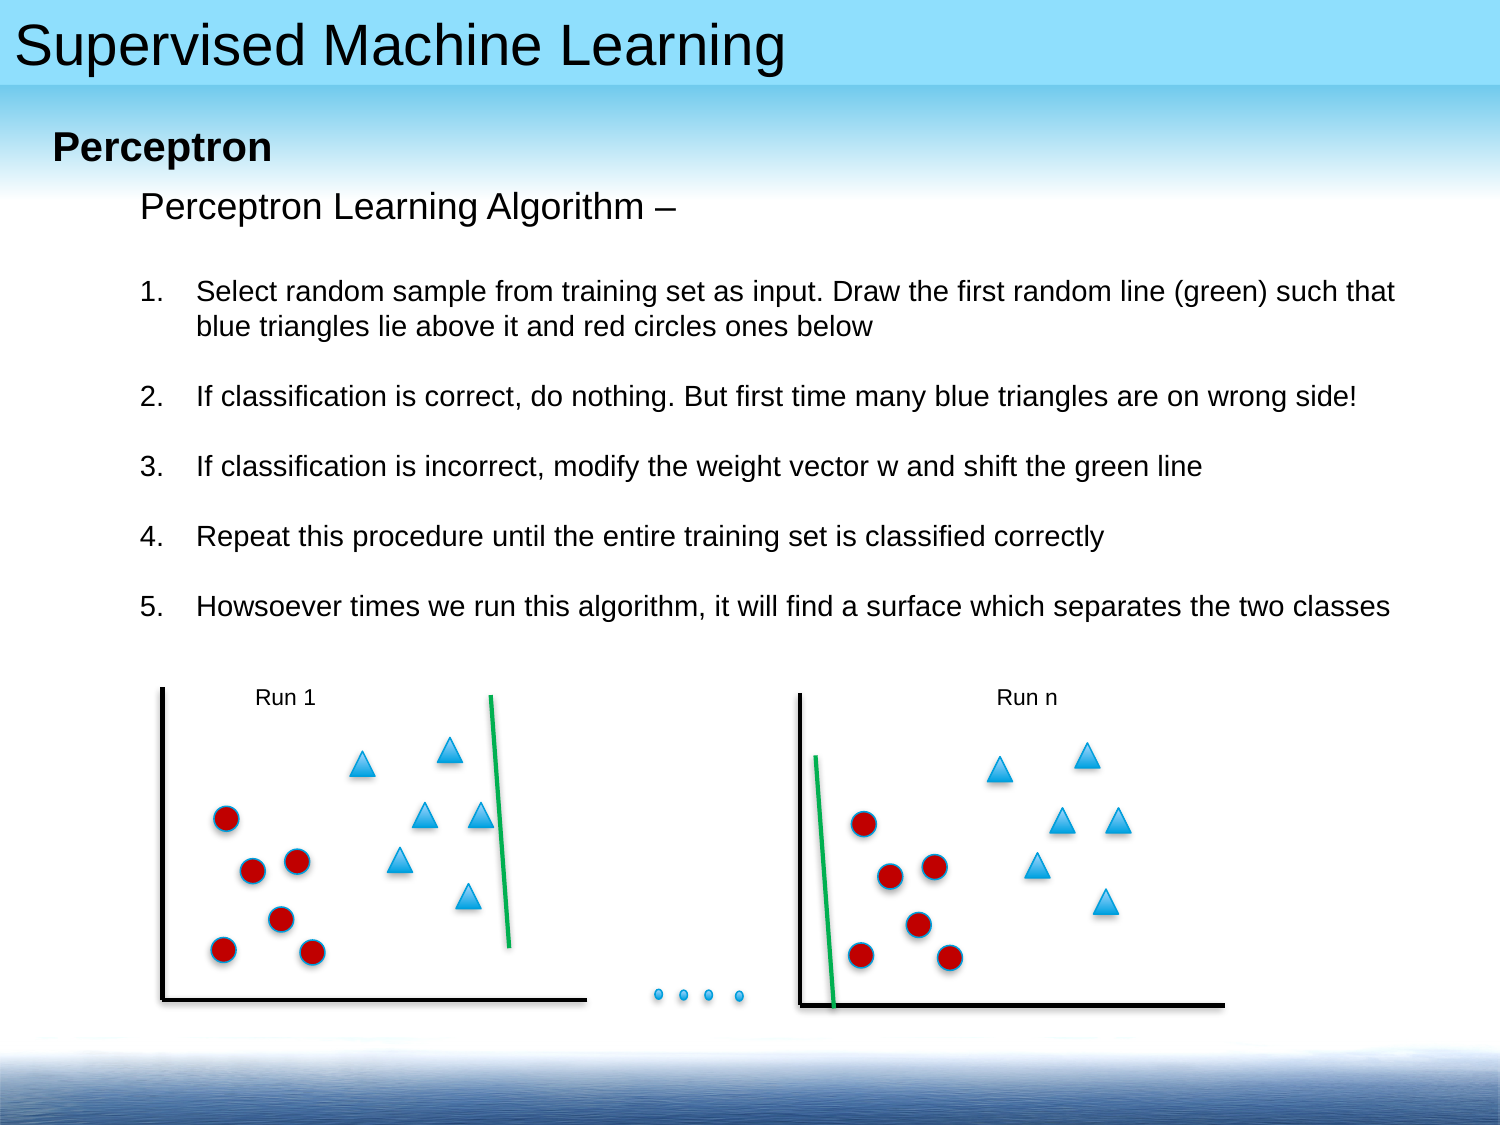

Perceptron
Perceptron Learning Algorithm –

Select random sample from training set as input. Draw the first random line (green) such that blue triangles lie above it and red circles ones below

If classification is correct, do nothing. But first time many blue triangles are on wrong side!

If classification is incorrect, modify the weight vector w and shift the green line

Repeat this procedure until the entire training set is classified correctly

Howsoever times we run this algorithm, it will find a surface which separates the two classes

Run 1
Run n